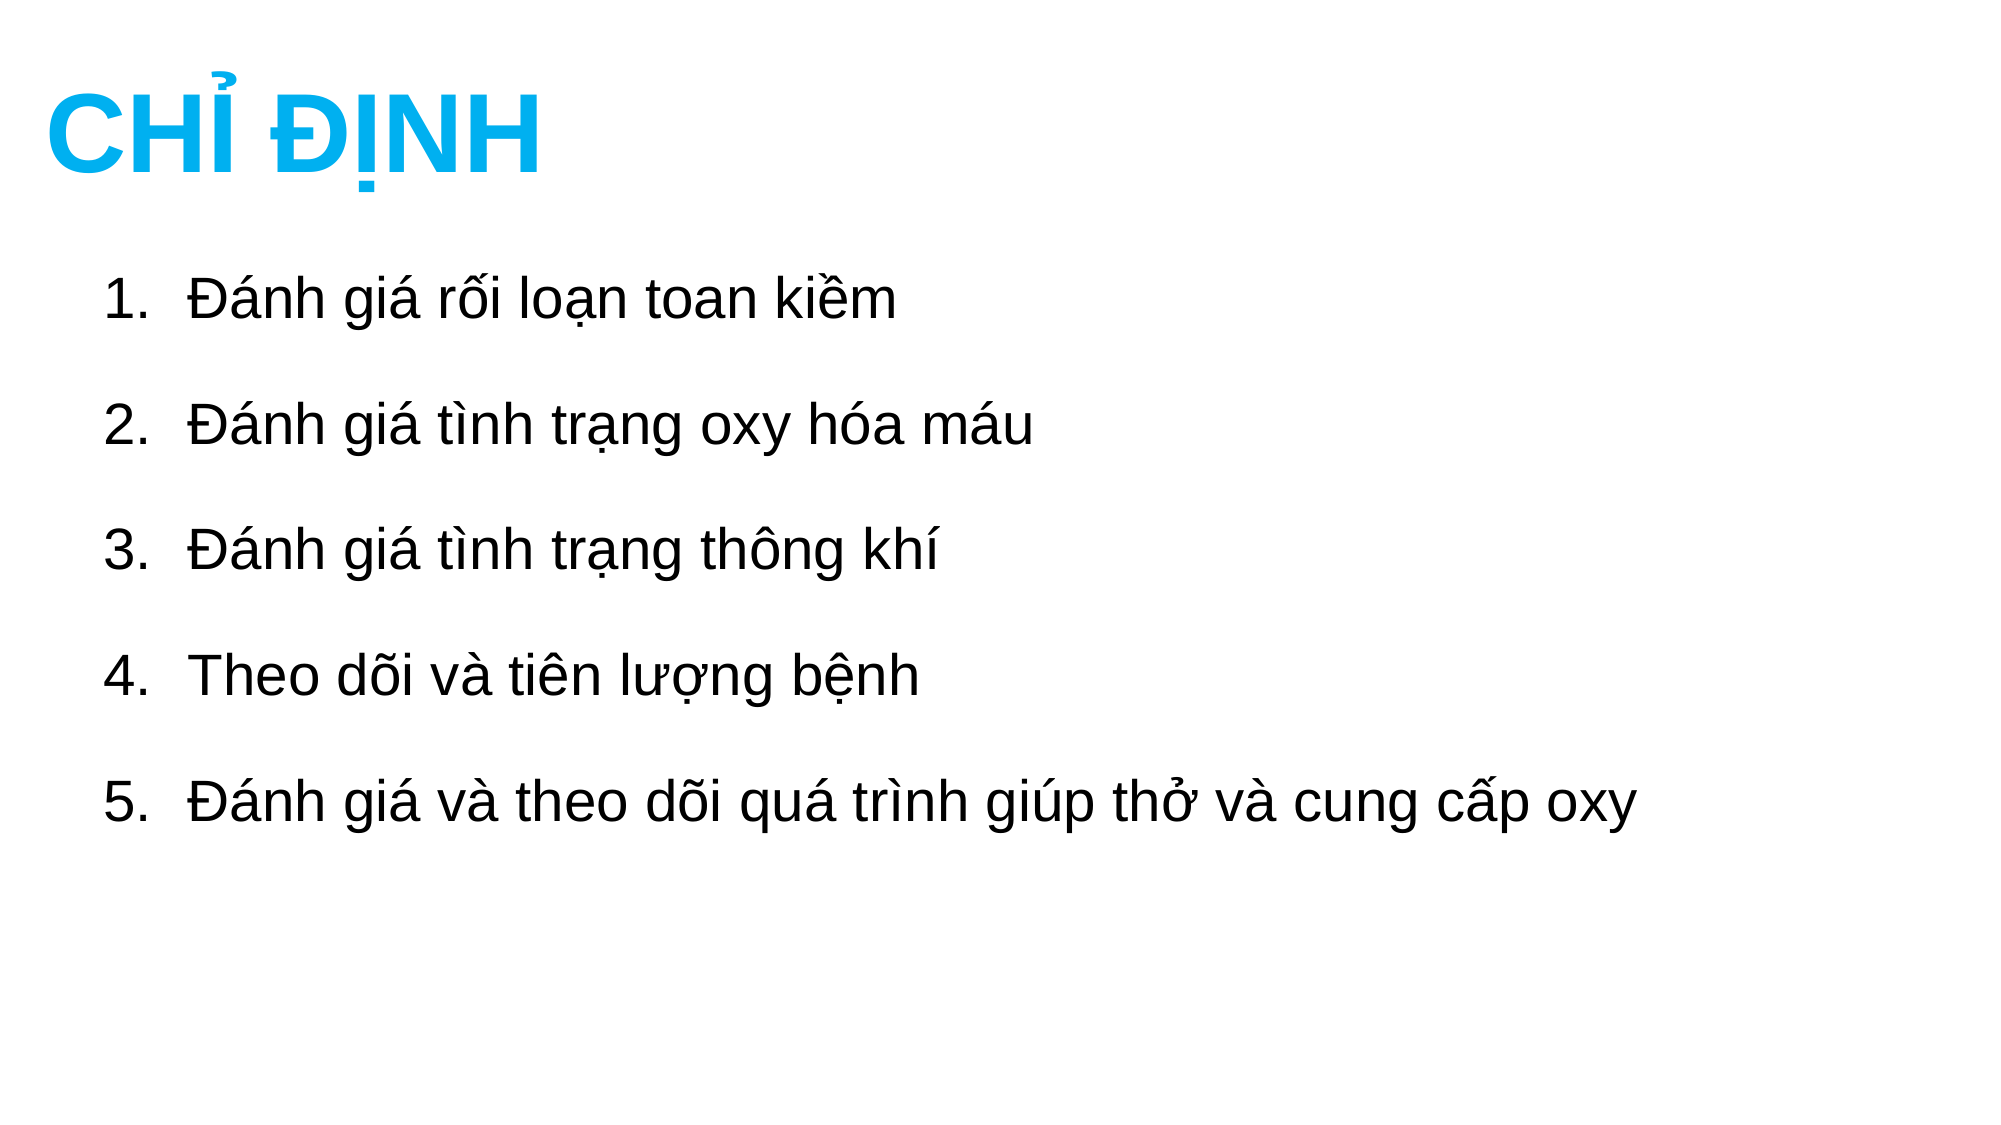

# CHỈ ĐỊNH
Đánh giá rối loạn toan kiềm
Đánh giá tình trạng oxy hóa máu
Đánh giá tình trạng thông khí
Theo dõi và tiên lượng bệnh
Đánh giá và theo dõi quá trình giúp thở và cung cấp oxy